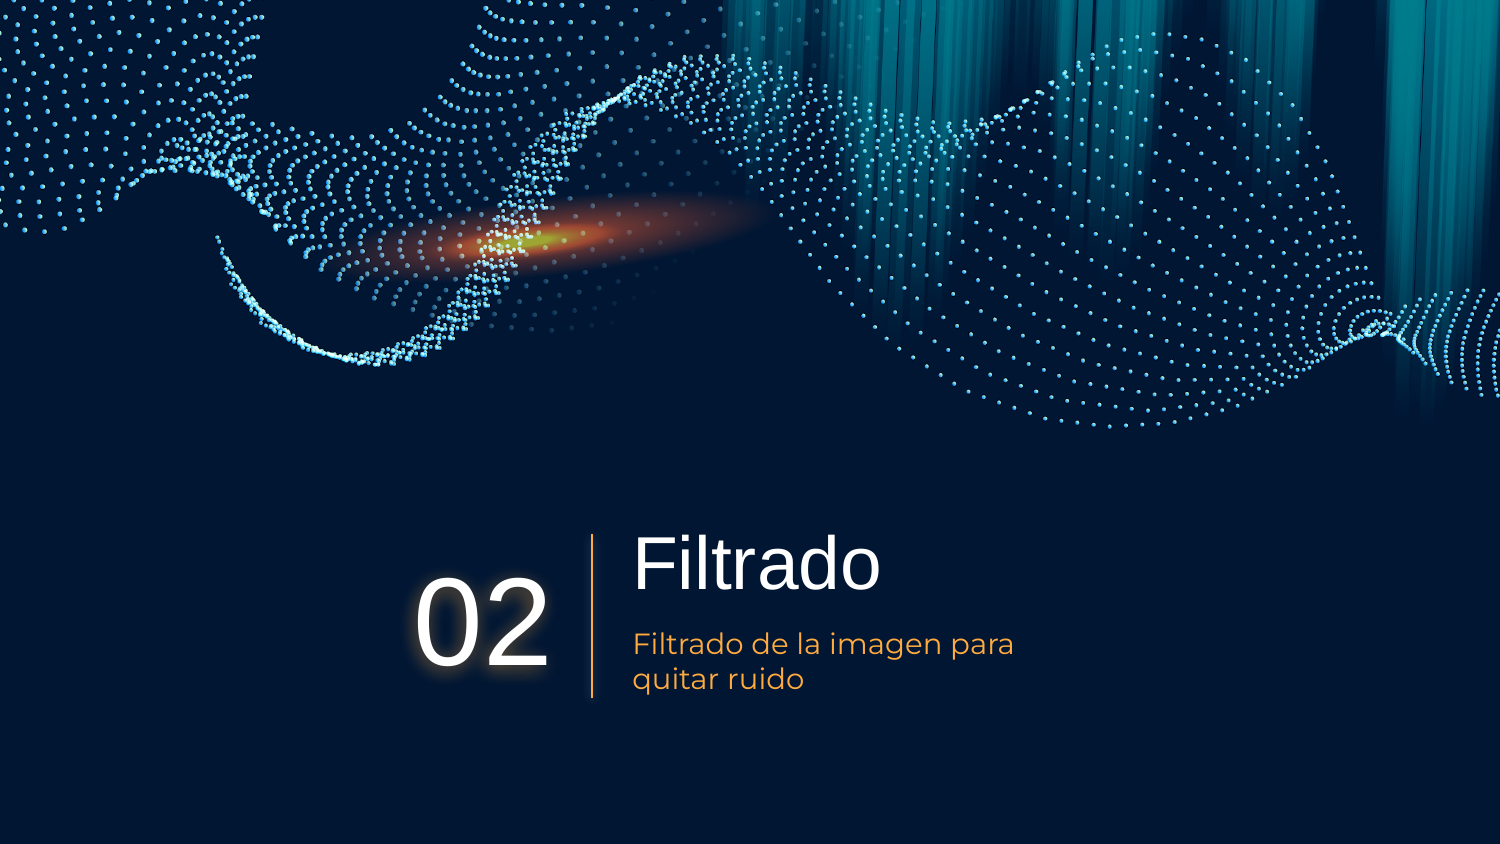

# Filtrado
02
Filtrado de la imagen para quitar ruido